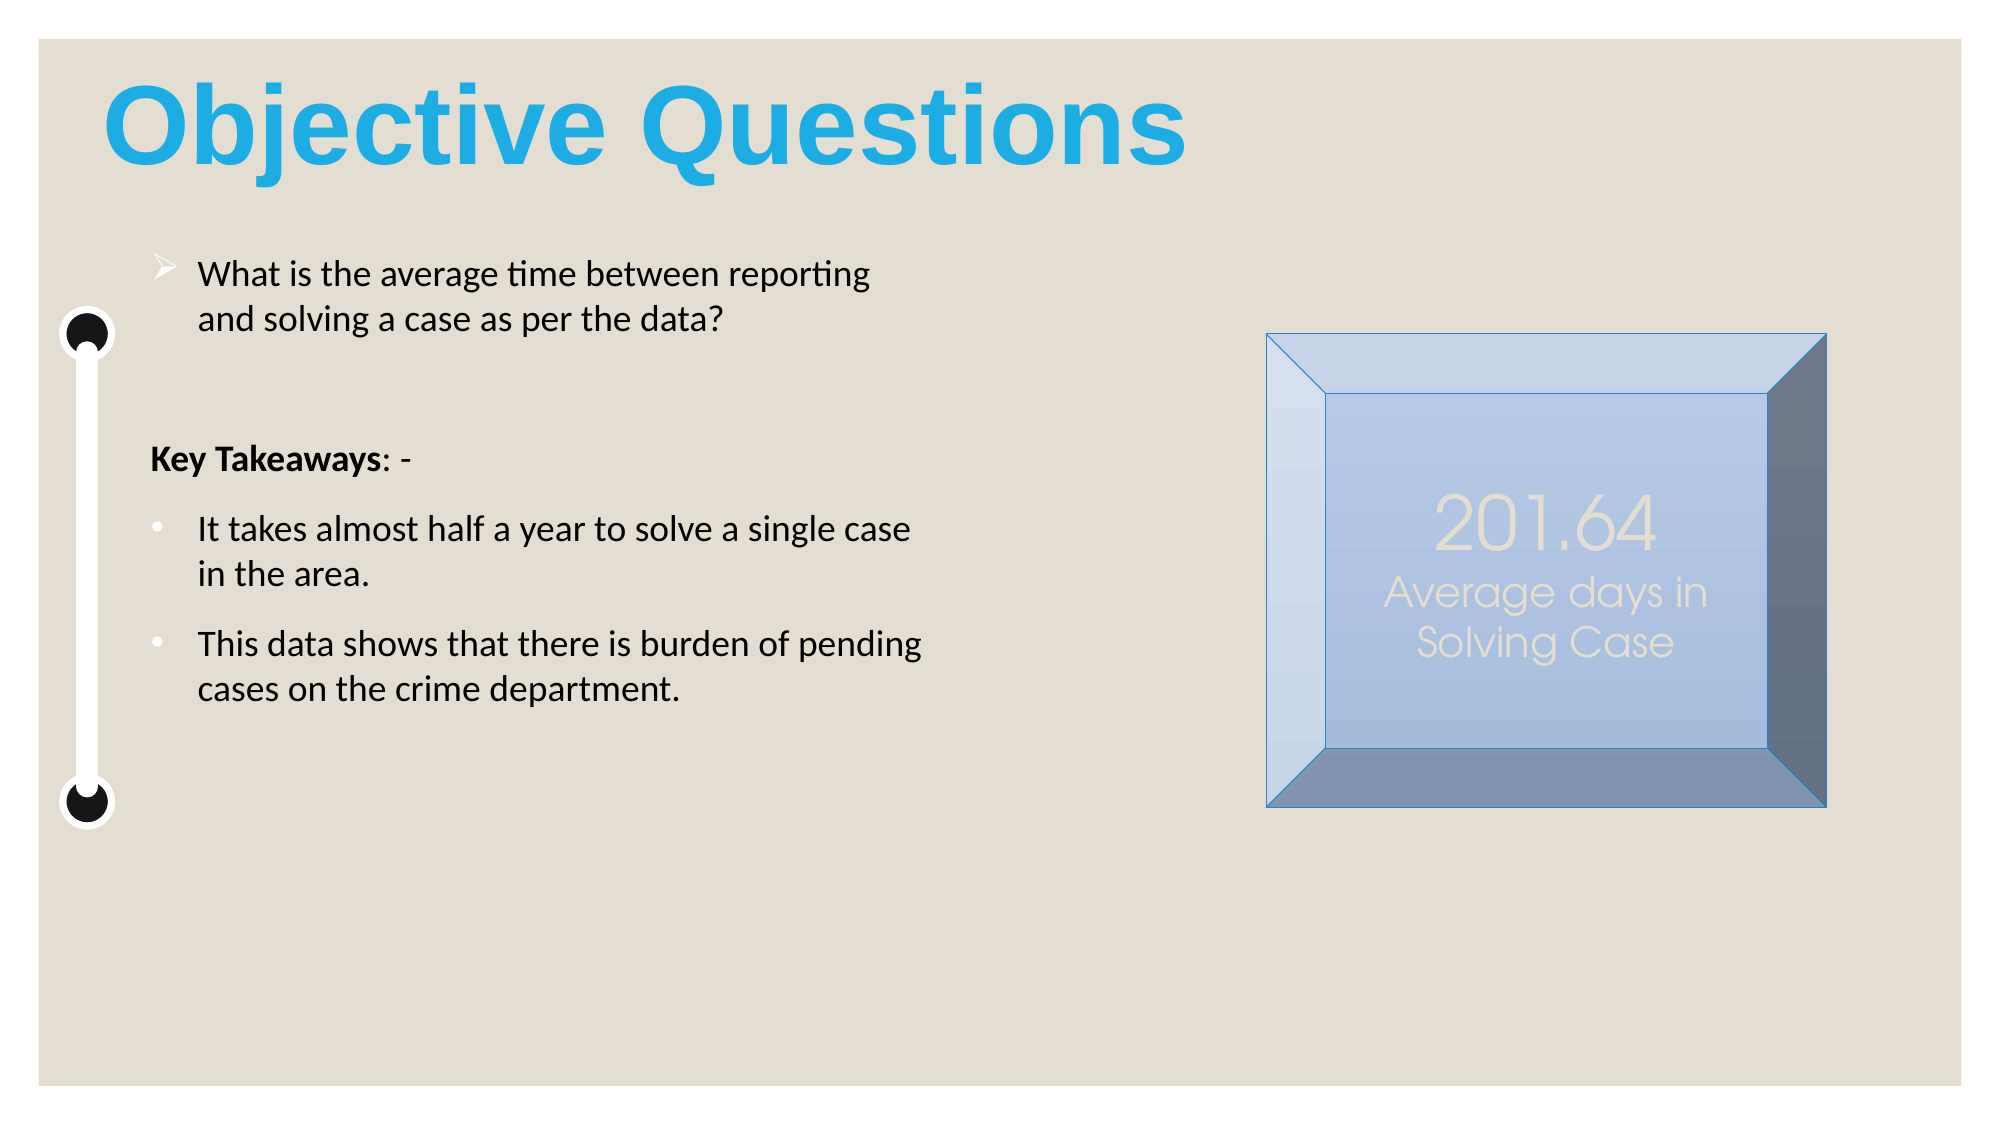

Objective Questions
What is the average time between reporting and solving a case as per the data?

Key Takeaways: -
It takes almost half a year to solve a single case in the area.
This data shows that there is burden of pending cases on the crime department.

201.64
Average days in Solving Case